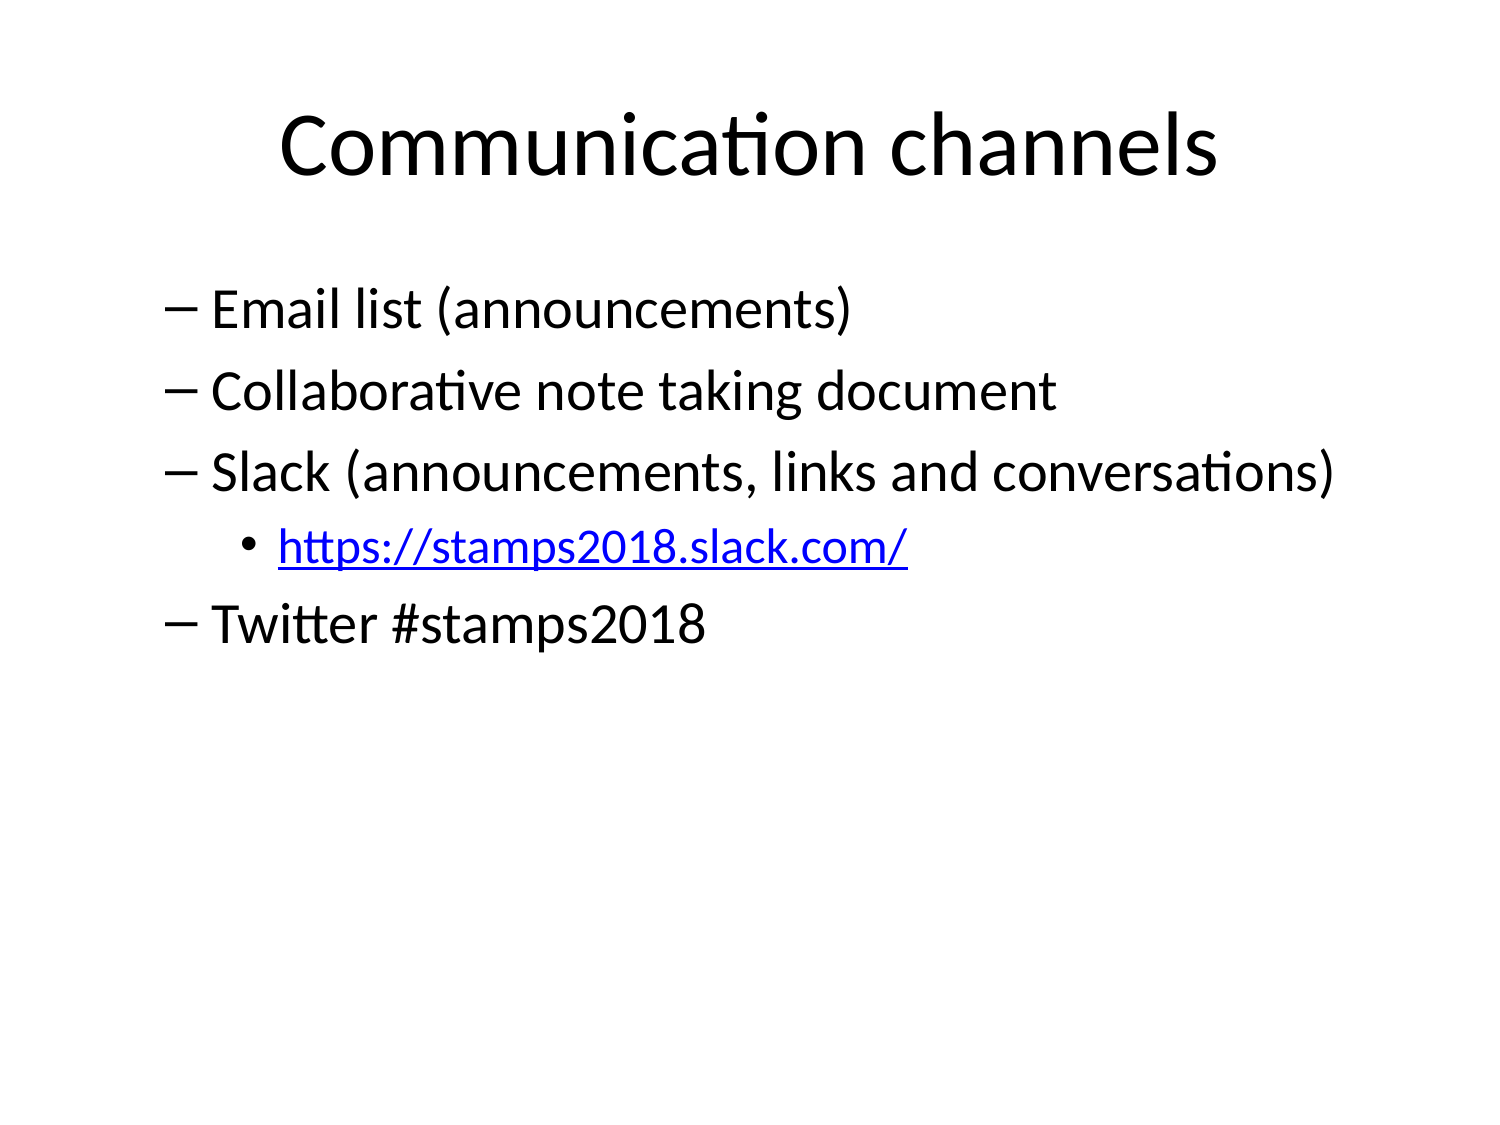

# Communication channels
Email list (announcements)
Collaborative note taking document
Slack (announcements, links and conversations)
https://stamps2018.slack.com/
Twitter #stamps2018